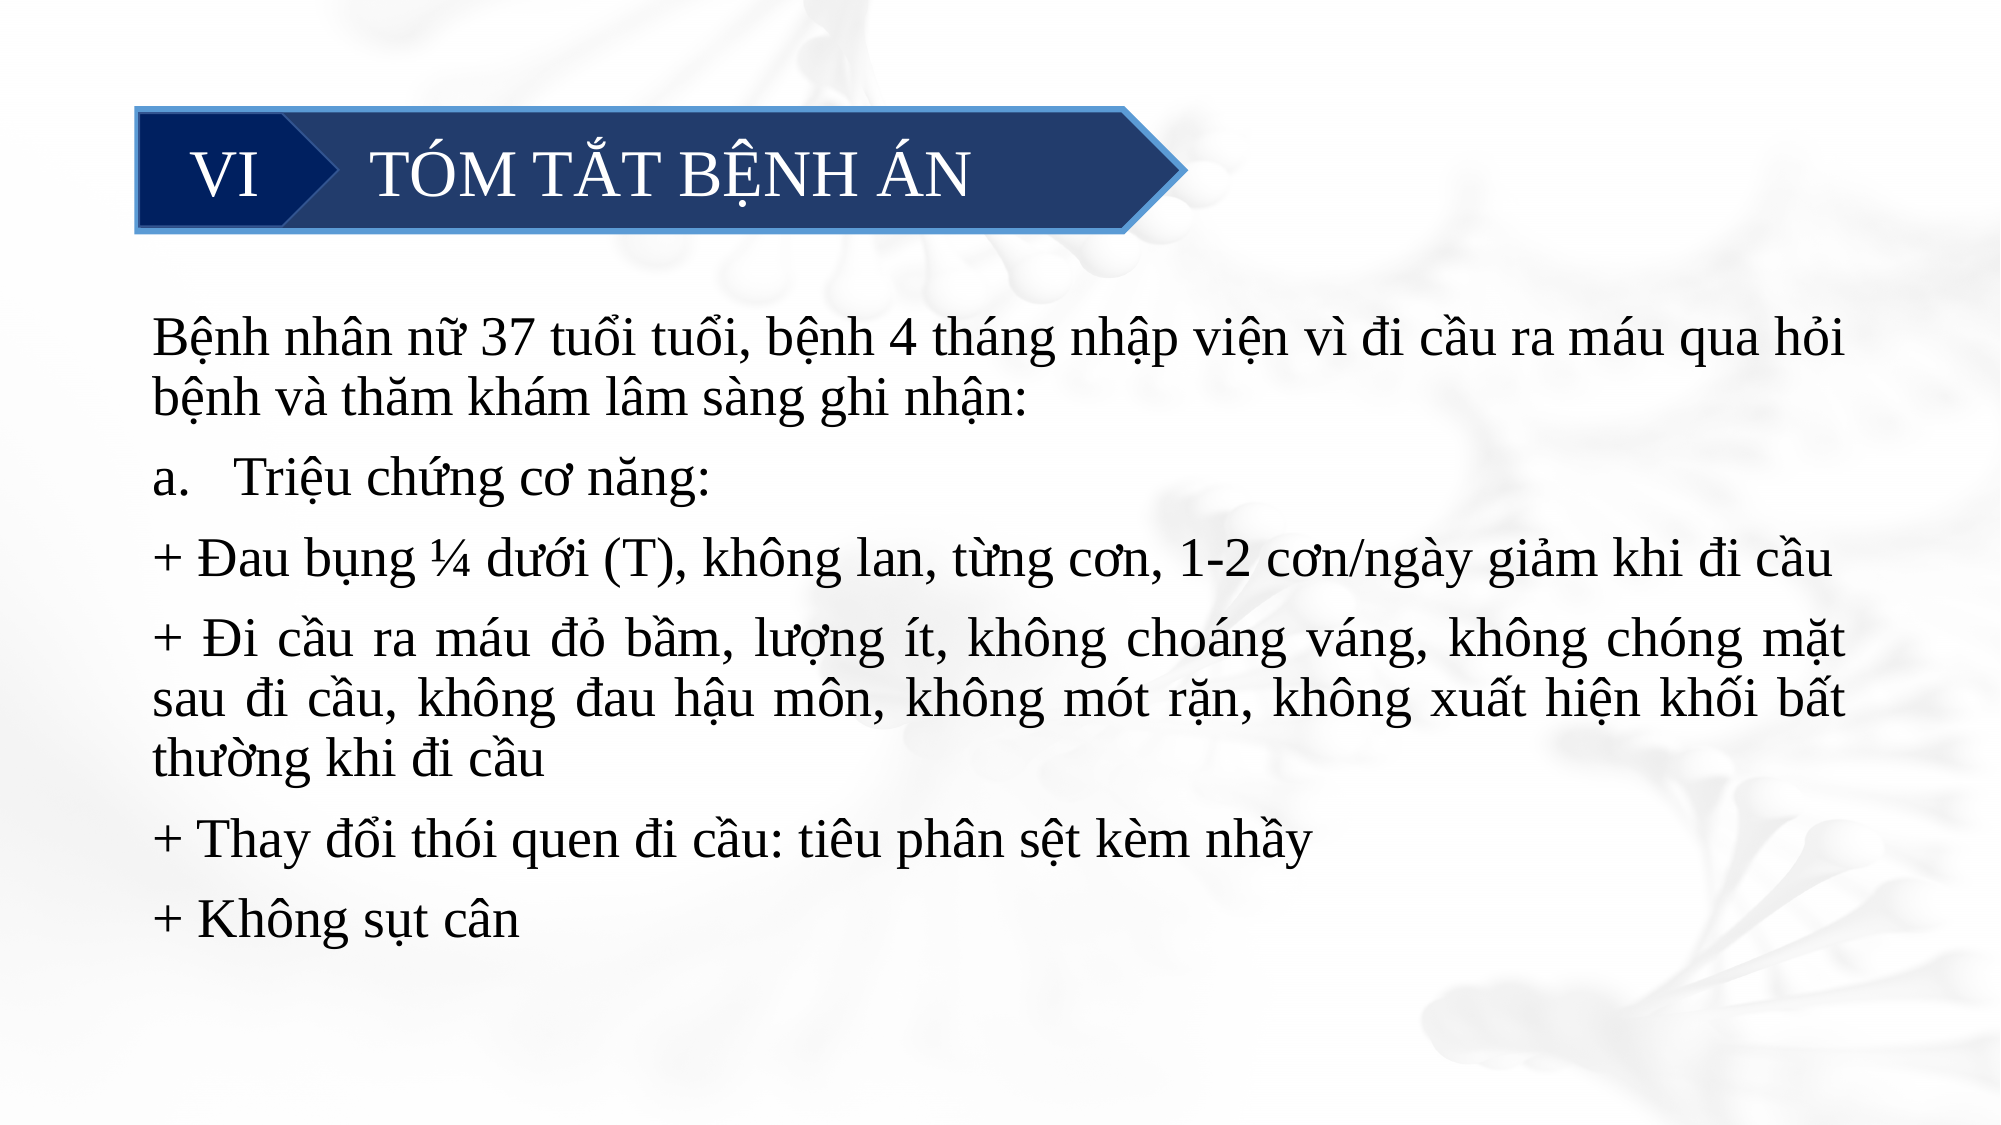

#
	    TÓM TẮT BỆNH ÁN
VI
Bệnh nhân nữ 37 tuổi tuổi, bệnh 4 tháng nhập viện vì đi cầu ra máu qua hỏi bệnh và thăm khám lâm sàng ghi nhận:
Triệu chứng cơ năng:
+ Đau bụng ¼ dưới (T), không lan, từng cơn, 1-2 cơn/ngày giảm khi đi cầu
+ Đi cầu ra máu đỏ bầm, lượng ít, không choáng váng, không chóng mặt sau đi cầu, không đau hậu môn, không mót rặn, không xuất hiện khối bất thường khi đi cầu
+ Thay đổi thói quen đi cầu: tiêu phân sệt kèm nhầy
+ Không sụt cân